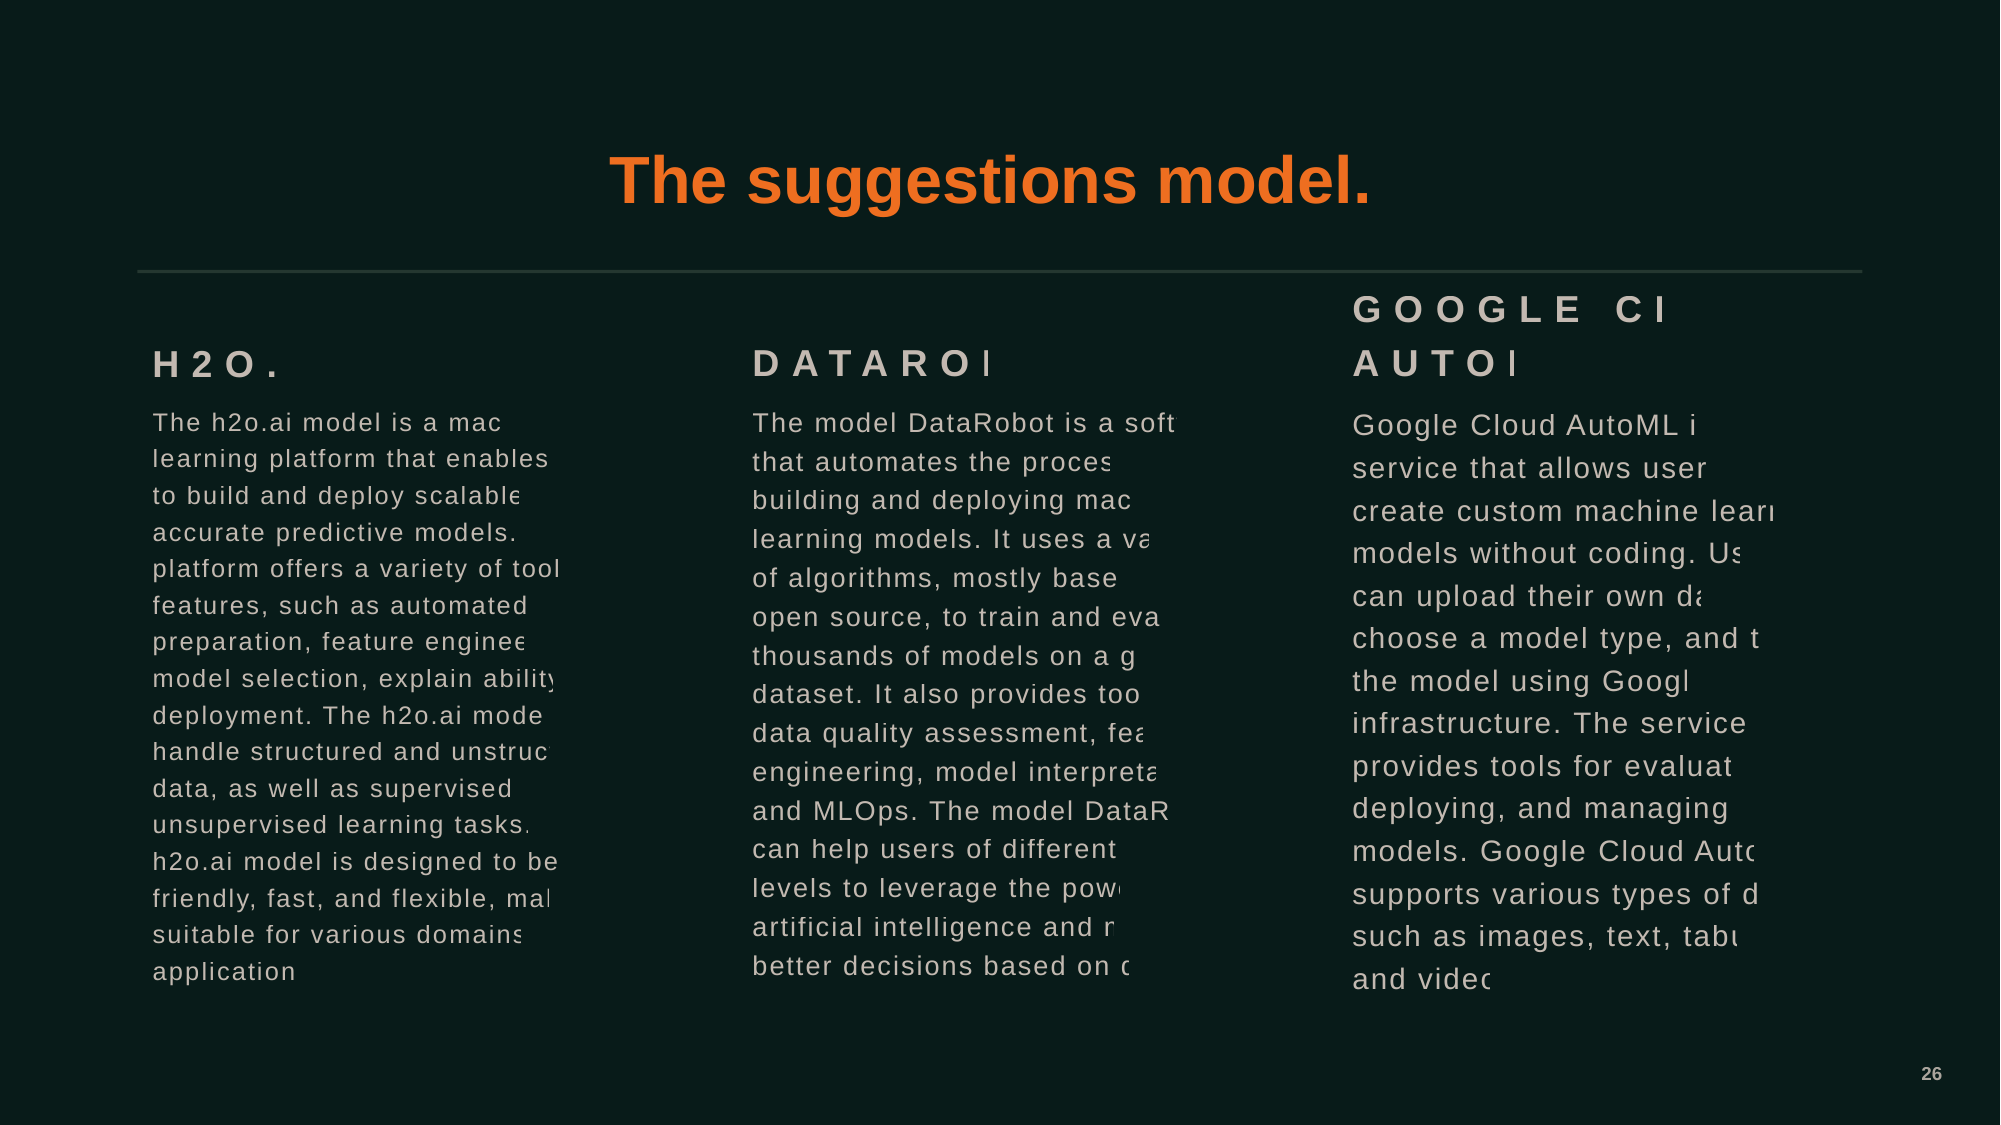

# The suggestions model.
DataRobot
Google Cloud AutoML
H2o.ai
The model DataRobot is a software that automates the process of building and deploying machine learning models. It uses a variety of algorithms, mostly based on open source, to train and evaluate thousands of models on a given dataset. It also provides tools for data quality assessment, feature engineering, model interpretation, and MLOps. The model DataRobot can help users of different skill levels to leverage the power of artificial intelligence and make better decisions based on data.
Google Cloud AutoML is a service that allows users to create custom machine learning models without coding. Users can upload their own data, choose a model type, and train the model using Google's infrastructure. The service also provides tools for evaluating, deploying, and managing the models. Google Cloud AutoML supports various types of data, such as images, text, tabular, and video.
The h2o.ai model is a machine learning platform that enables users to build and deploy scalable and accurate predictive models. The platform offers a variety of tools and features, such as automated data preparation, feature engineering, model selection, explain ability, and deployment. The h2o.ai model can handle structured and unstructured data, as well as supervised and unsupervised learning tasks. The h2o.ai model is designed to be user-friendly, fast, and flexible, making it suitable for various domains and applications.
26